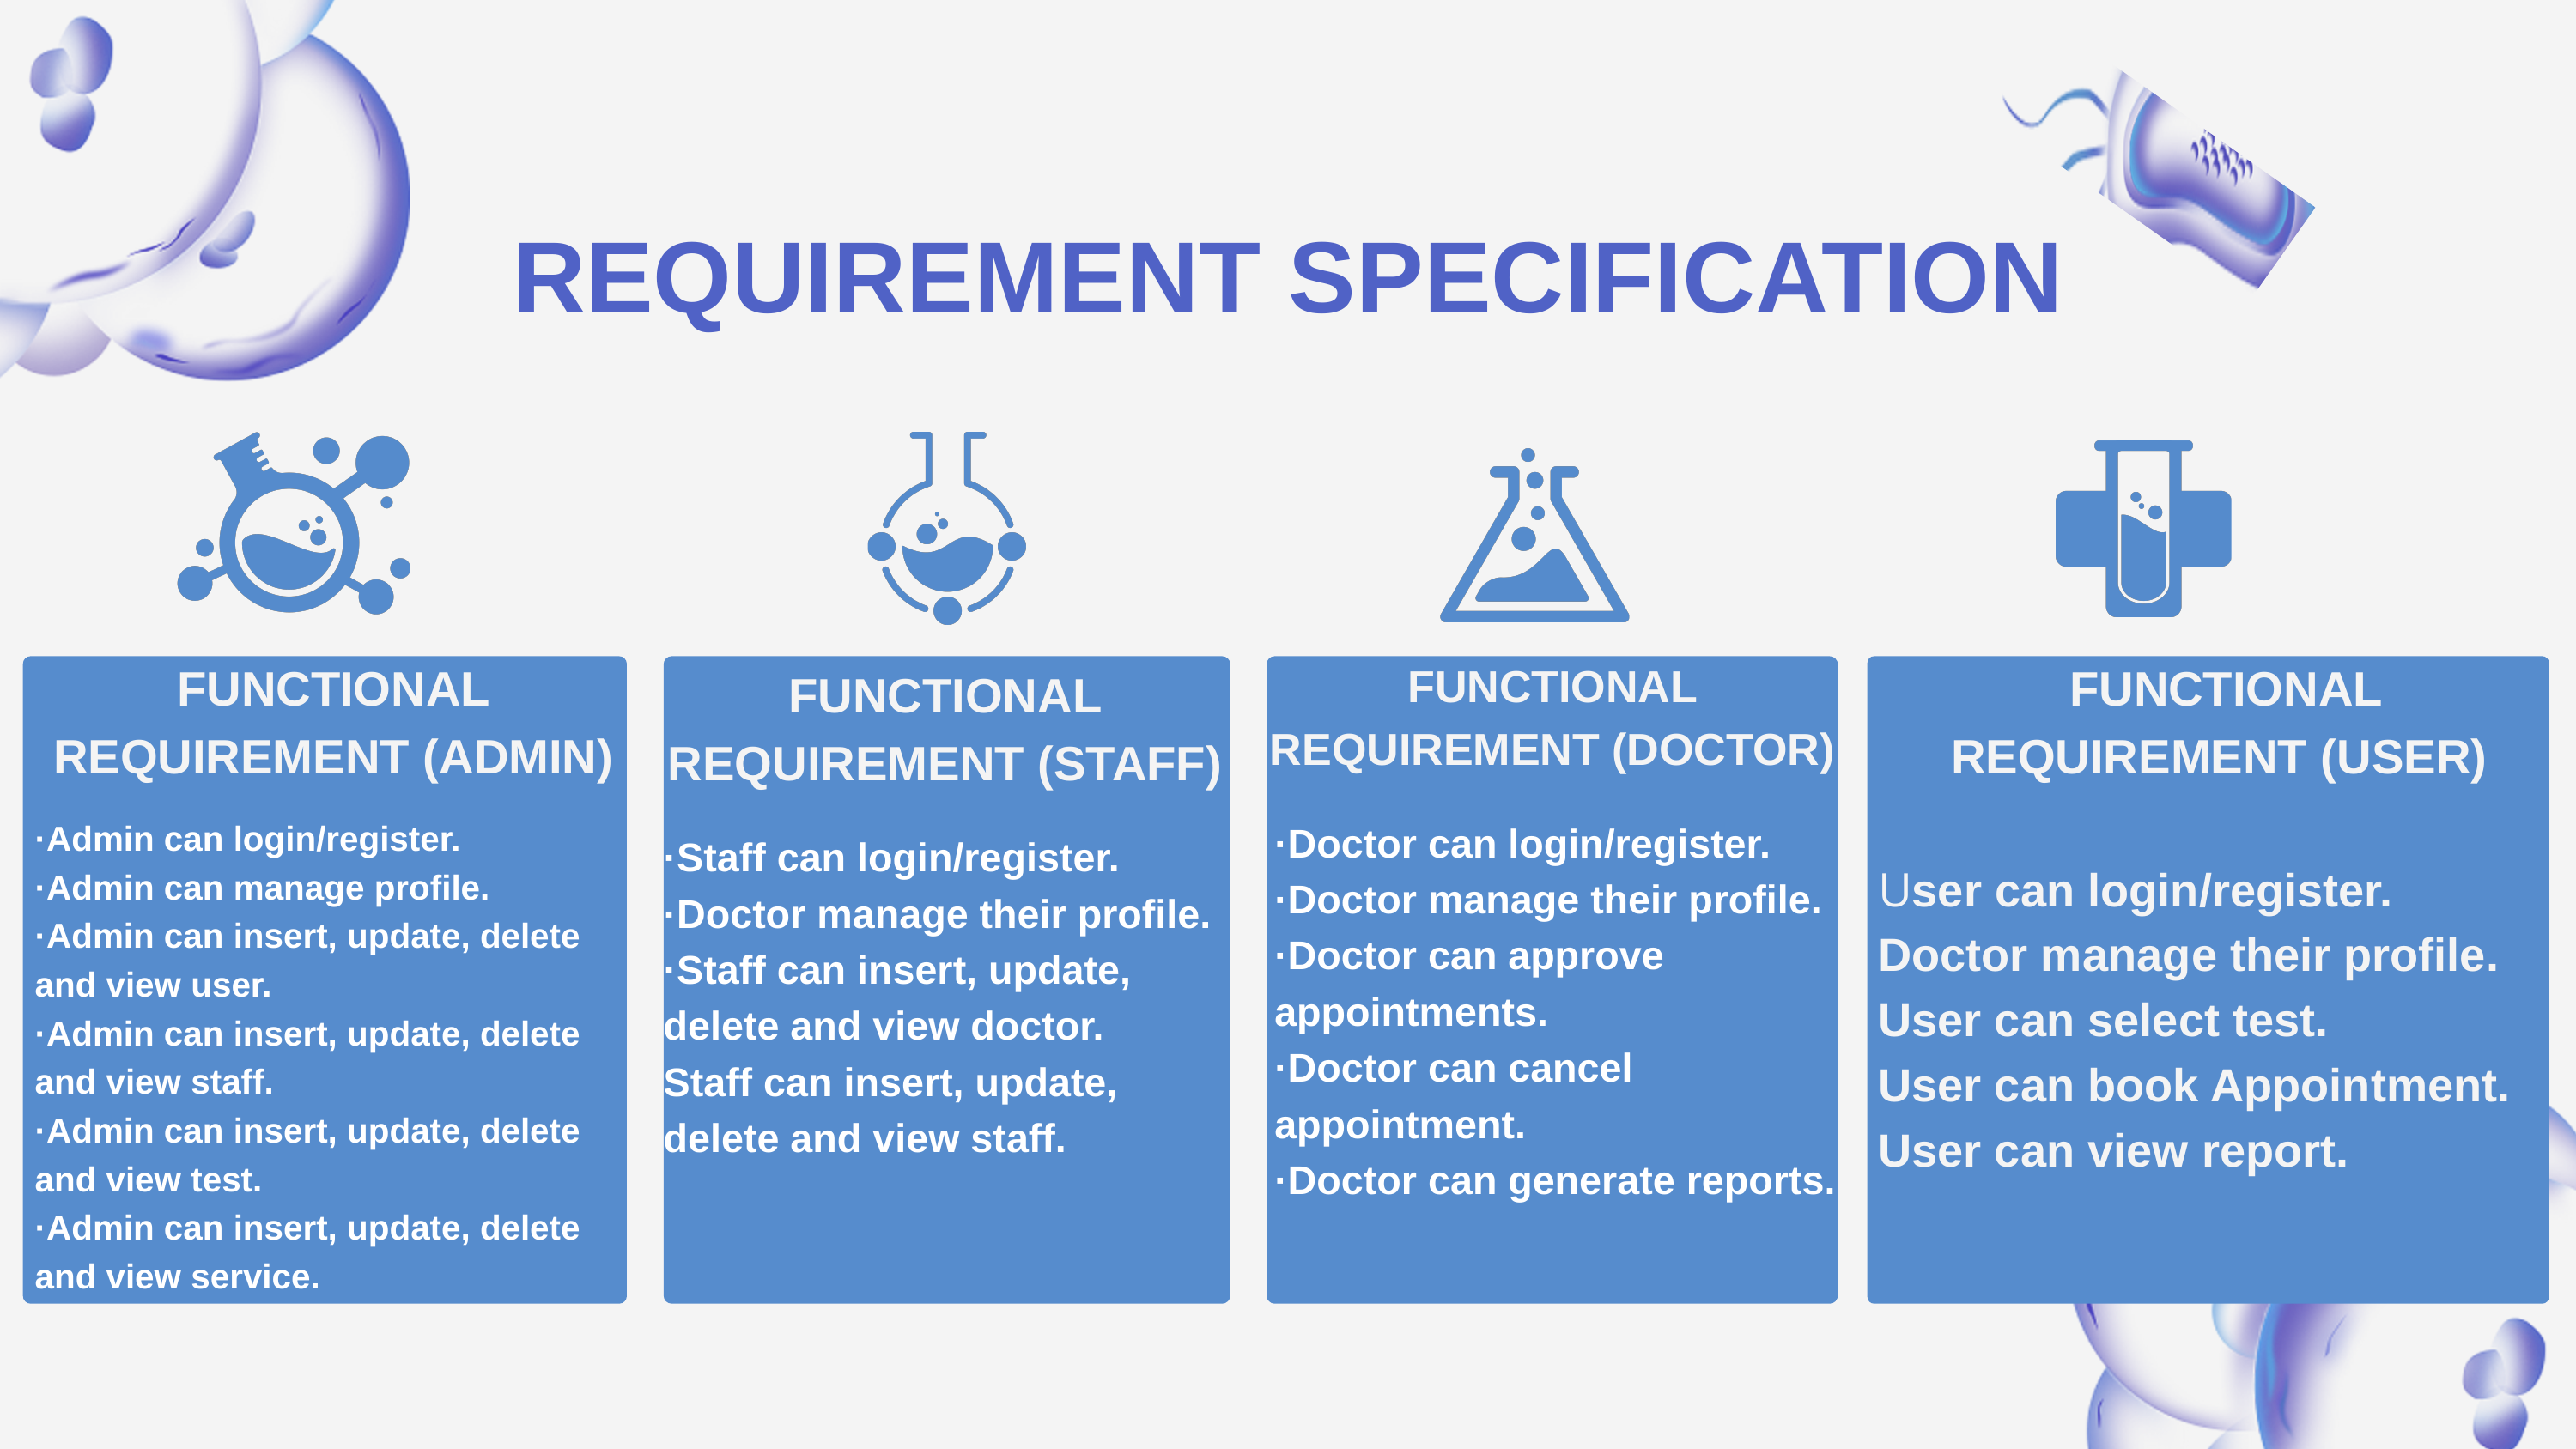

REQUIREMENT SPECIFICATION

FUNCTIONAL REQUIREMENT (ADMIN)
 FUNCTIONAL REQUIREMENT (USER)

User can login/register.
Doctor manage their profile.
User can select test.
User can book Appointment.
User can view report.
FUNCTIONAL REQUIREMENT (DOCTOR)
FUNCTIONAL REQUIREMENT (STAFF)

·Admin can login/register.
·Admin can manage profile.
·Admin can insert, update, delete and view user.
·Admin can insert, update, delete and view staff.
·Admin can insert, update, delete and view test.
·Admin can insert, update, delete and view service.

·Doctor can login/register.
·Doctor manage their profile.
·Doctor can approve appointments.
·Doctor can cancel appointment.
·Doctor can generate reports.

·Staff can login/register.
·Doctor manage their profile.
·Staff can insert, update, delete and view doctor.
Staff can insert, update, delete and view staff.